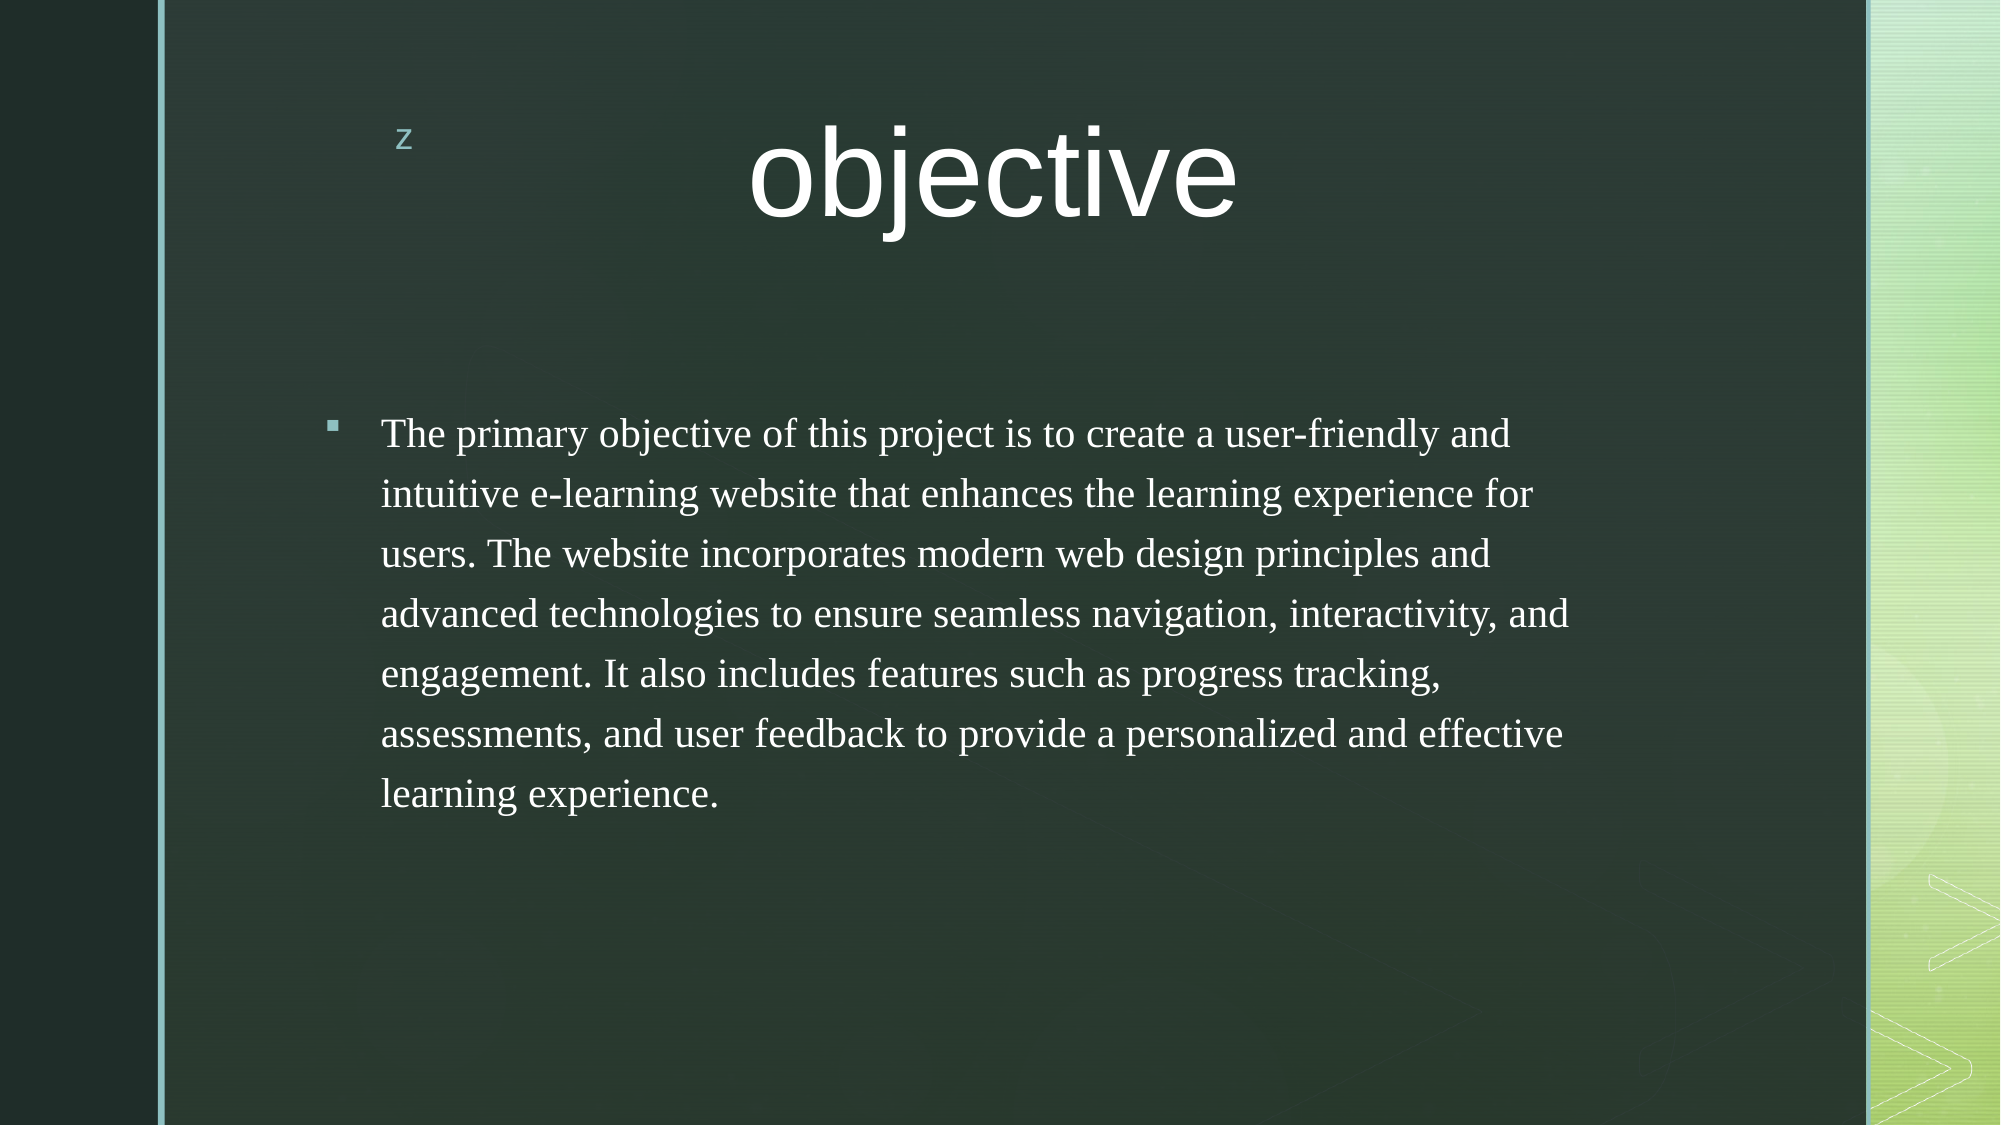

# objective
The primary objective of this project is to create a user-friendly and intuitive e-learning website that enhances the learning experience for users. The website incorporates modern web design principles and advanced technologies to ensure seamless navigation, interactivity, and engagement. It also includes features such as progress tracking, assessments, and user feedback to provide a personalized and effective learning experience.